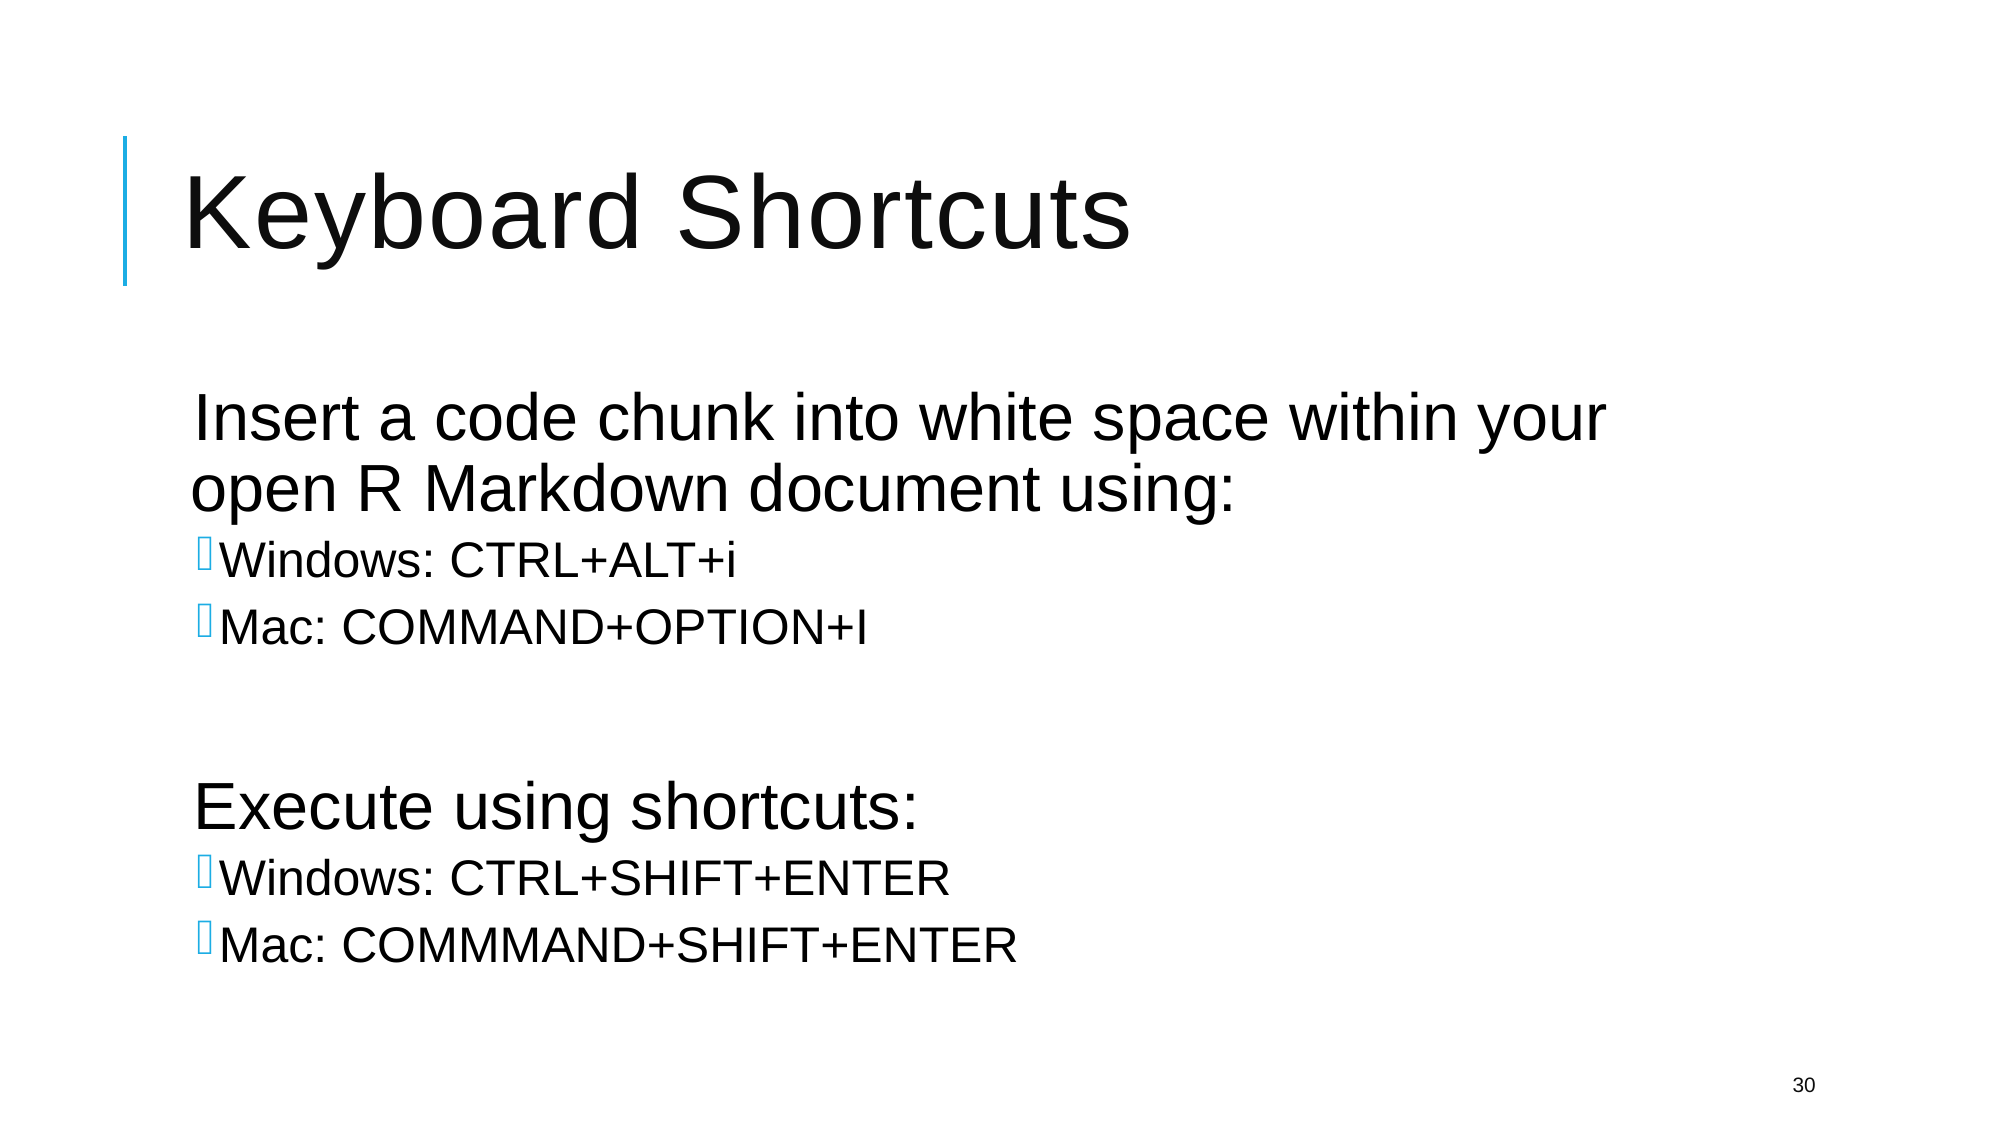

# Keyboard Shortcuts
Insert a code chunk into white space within your open R Markdown document using:
Windows: CTRL+ALT+i
Mac: COMMAND+OPTION+I

Execute using shortcuts:
Windows: CTRL+SHIFT+ENTER
Mac: COMMMAND+SHIFT+ENTER

30